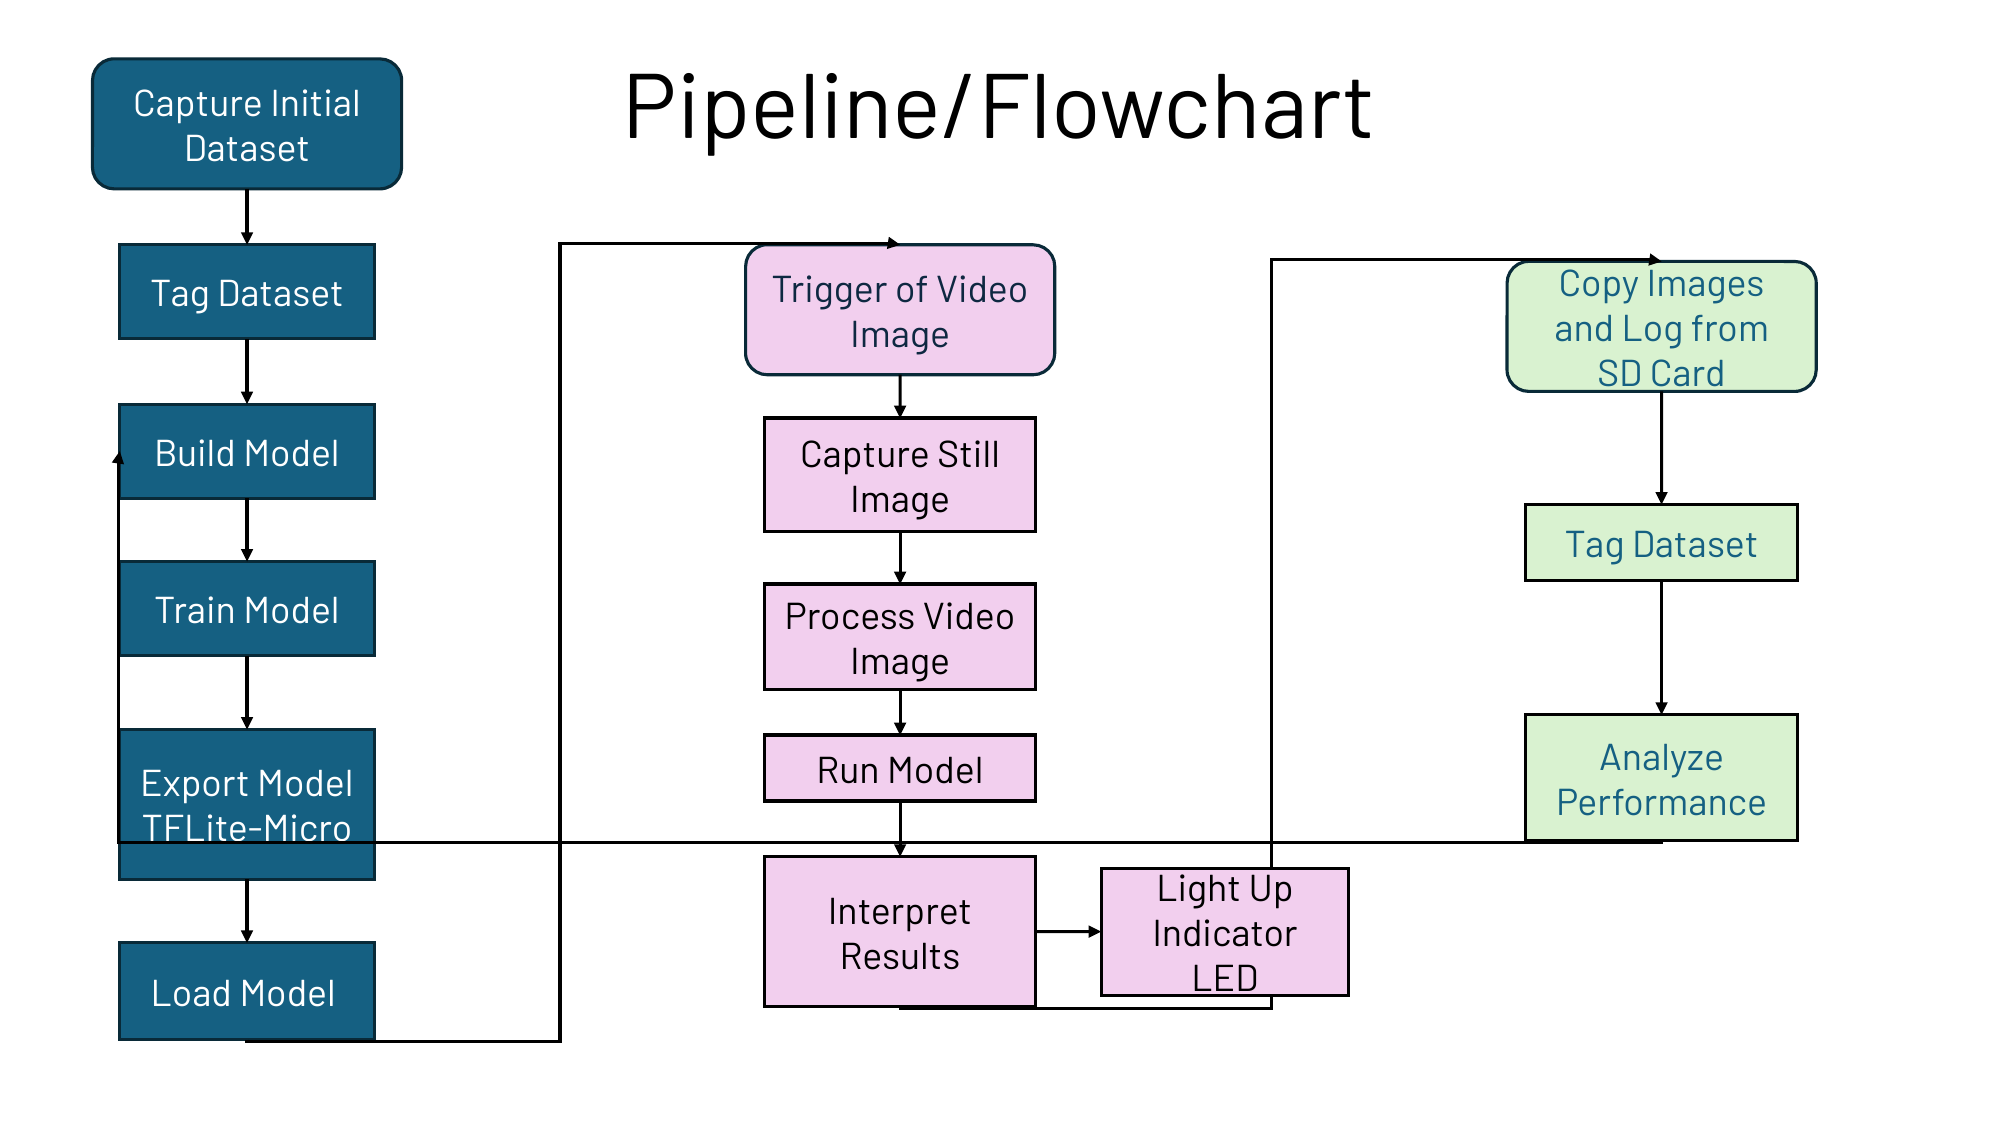

# Pipeline/Flowchart
Capture Initial Dataset
Tag Dataset
Trigger of Video Image
Copy Images and Log from SD Card
Build Model
Capture Still Image
Tag Dataset
Train Model
Process Video Image
Analyze Performance
Export Model
TFLite-Micro
Run Model
Interpret Results
Light Up Indicator LED
Load Model